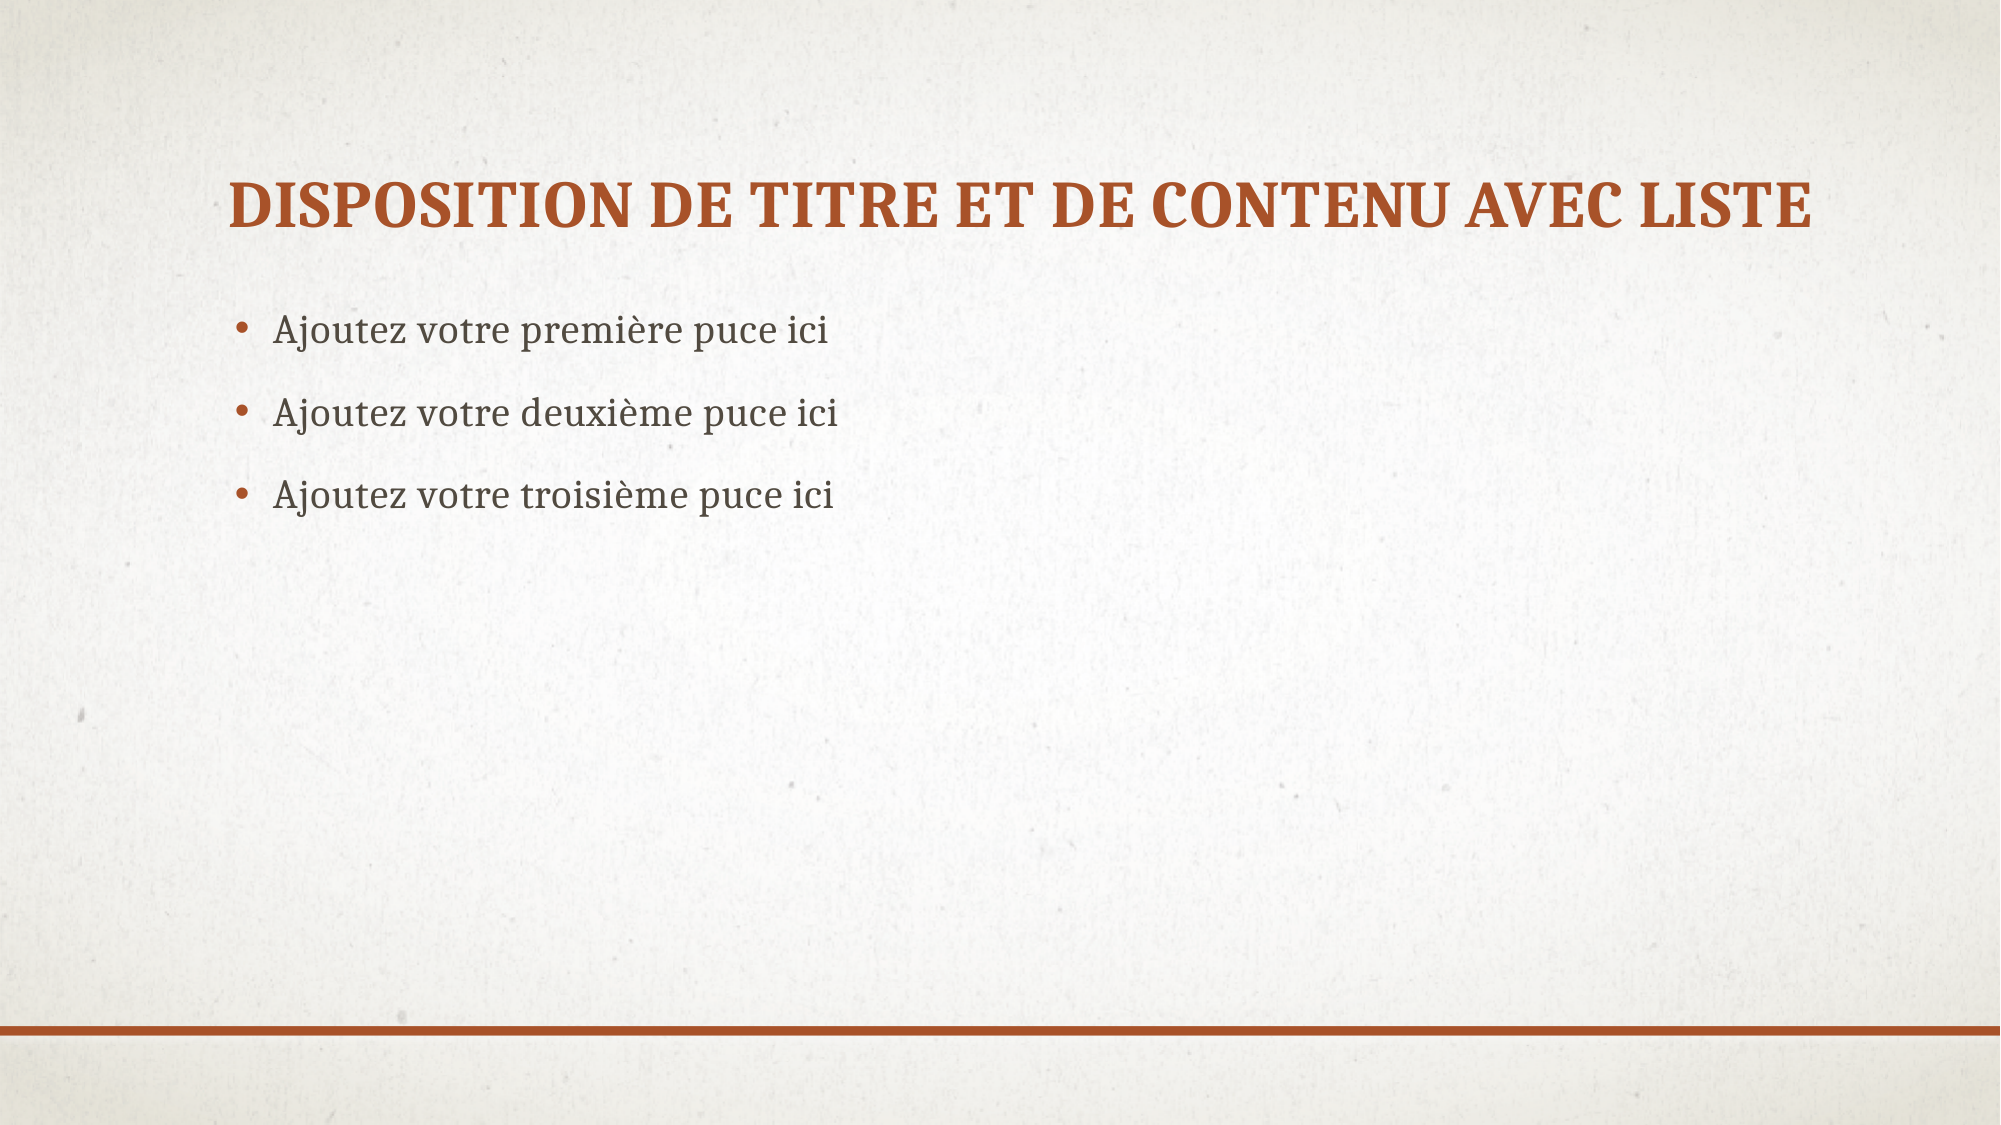

# Disposition de titre et de contenu avec liste
Ajoutez votre première puce ici
Ajoutez votre deuxième puce ici
Ajoutez votre troisième puce ici